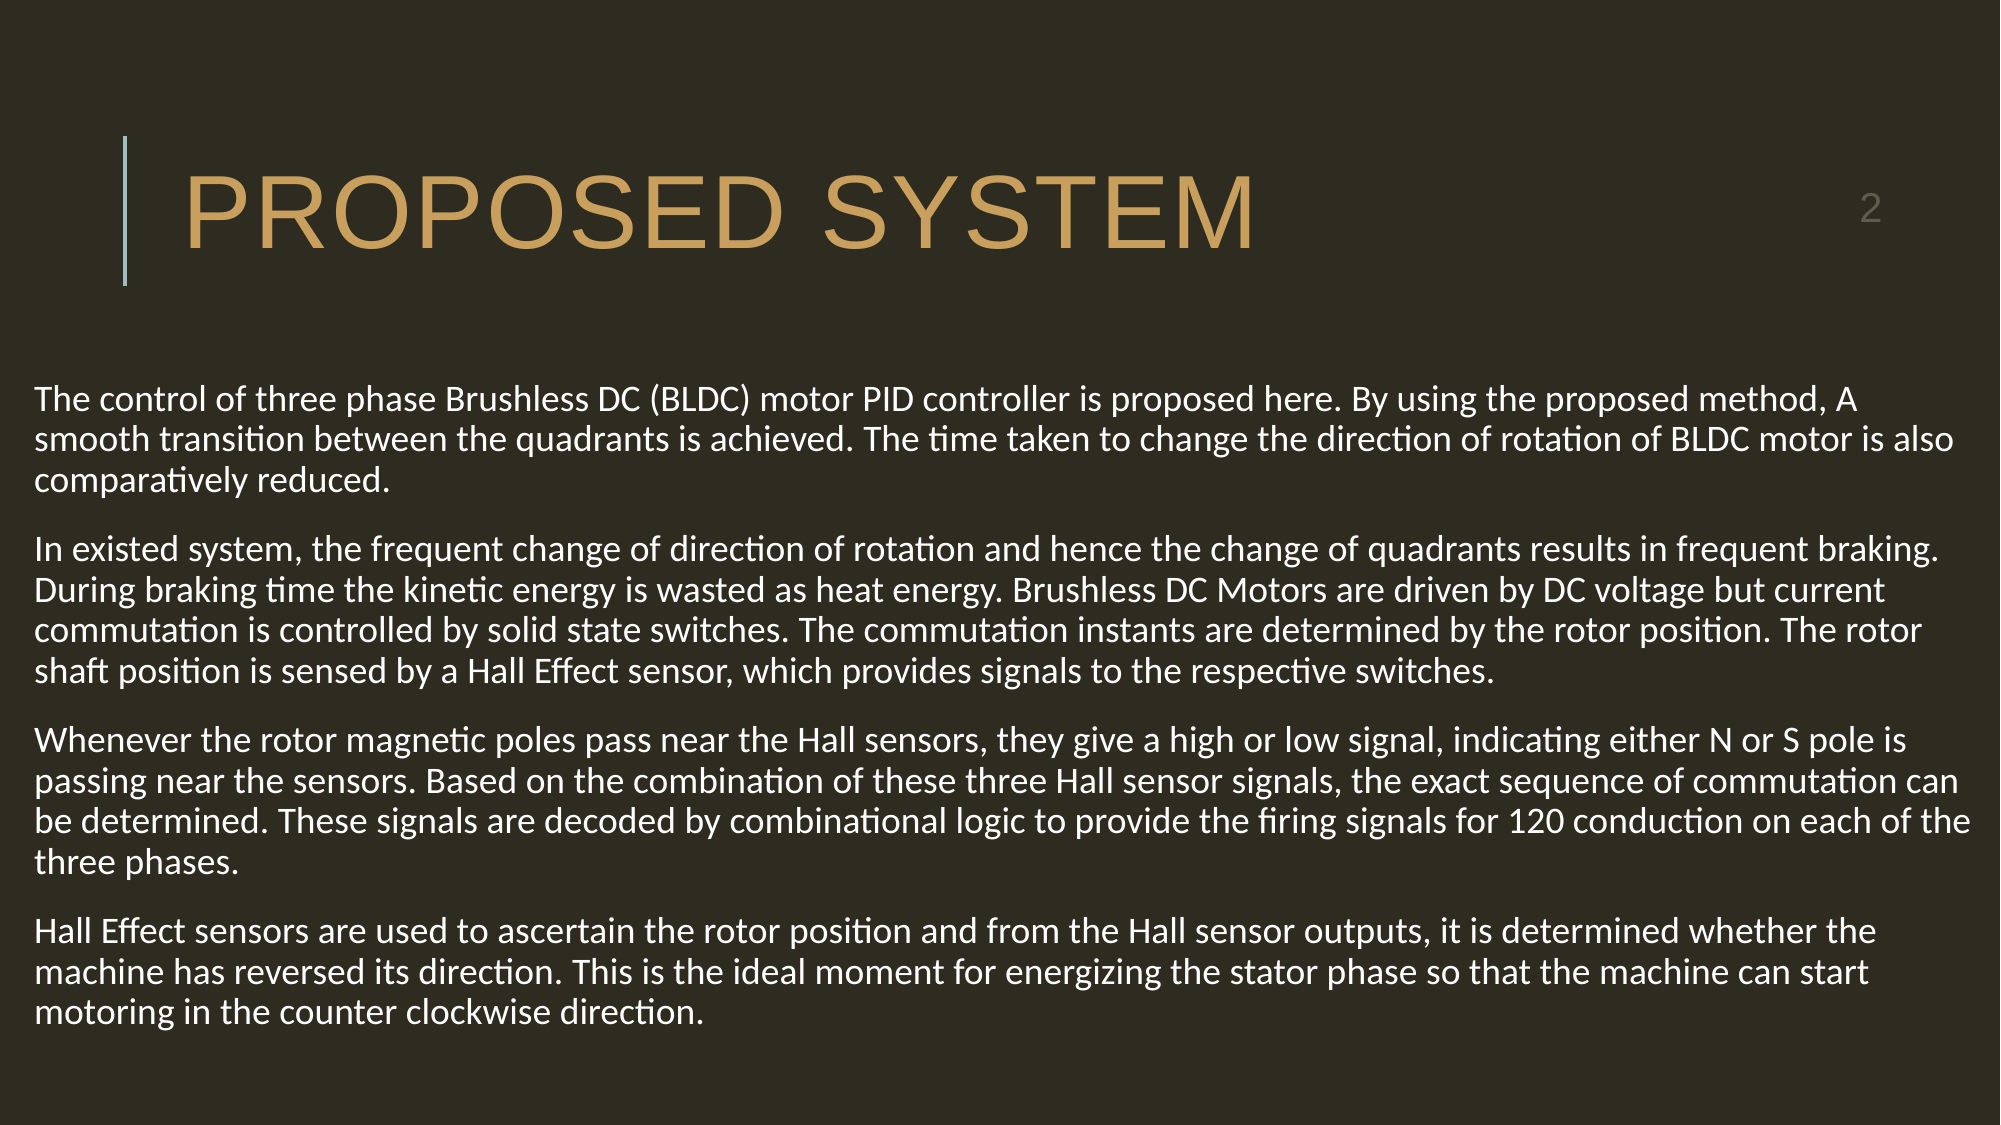

# PROPOSED SYSTEM
2
The control of three phase Brushless DC (BLDC) motor PID controller is proposed here. By using the proposed method, A smooth transition between the quadrants is achieved. The time taken to change the direction of rotation of BLDC motor is also comparatively reduced.
In existed system, the frequent change of direction of rotation and hence the change of quadrants results in frequent braking. During braking time the kinetic energy is wasted as heat energy. Brushless DC Motors are driven by DC voltage but current commutation is controlled by solid state switches. The commutation instants are determined by the rotor position. The rotor shaft position is sensed by a Hall Effect sensor, which provides signals to the respective switches.
Whenever the rotor magnetic poles pass near the Hall sensors, they give a high or low signal, indicating either N or S pole is passing near the sensors. Based on the combination of these three Hall sensor signals, the exact sequence of commutation can be determined. These signals are decoded by combinational logic to provide the firing signals for 120 conduction on each of the three phases.
Hall Effect sensors are used to ascertain the rotor position and from the Hall sensor outputs, it is determined whether the machine has reversed its direction. This is the ideal moment for energizing the stator phase so that the machine can start motoring in the counter clockwise direction.